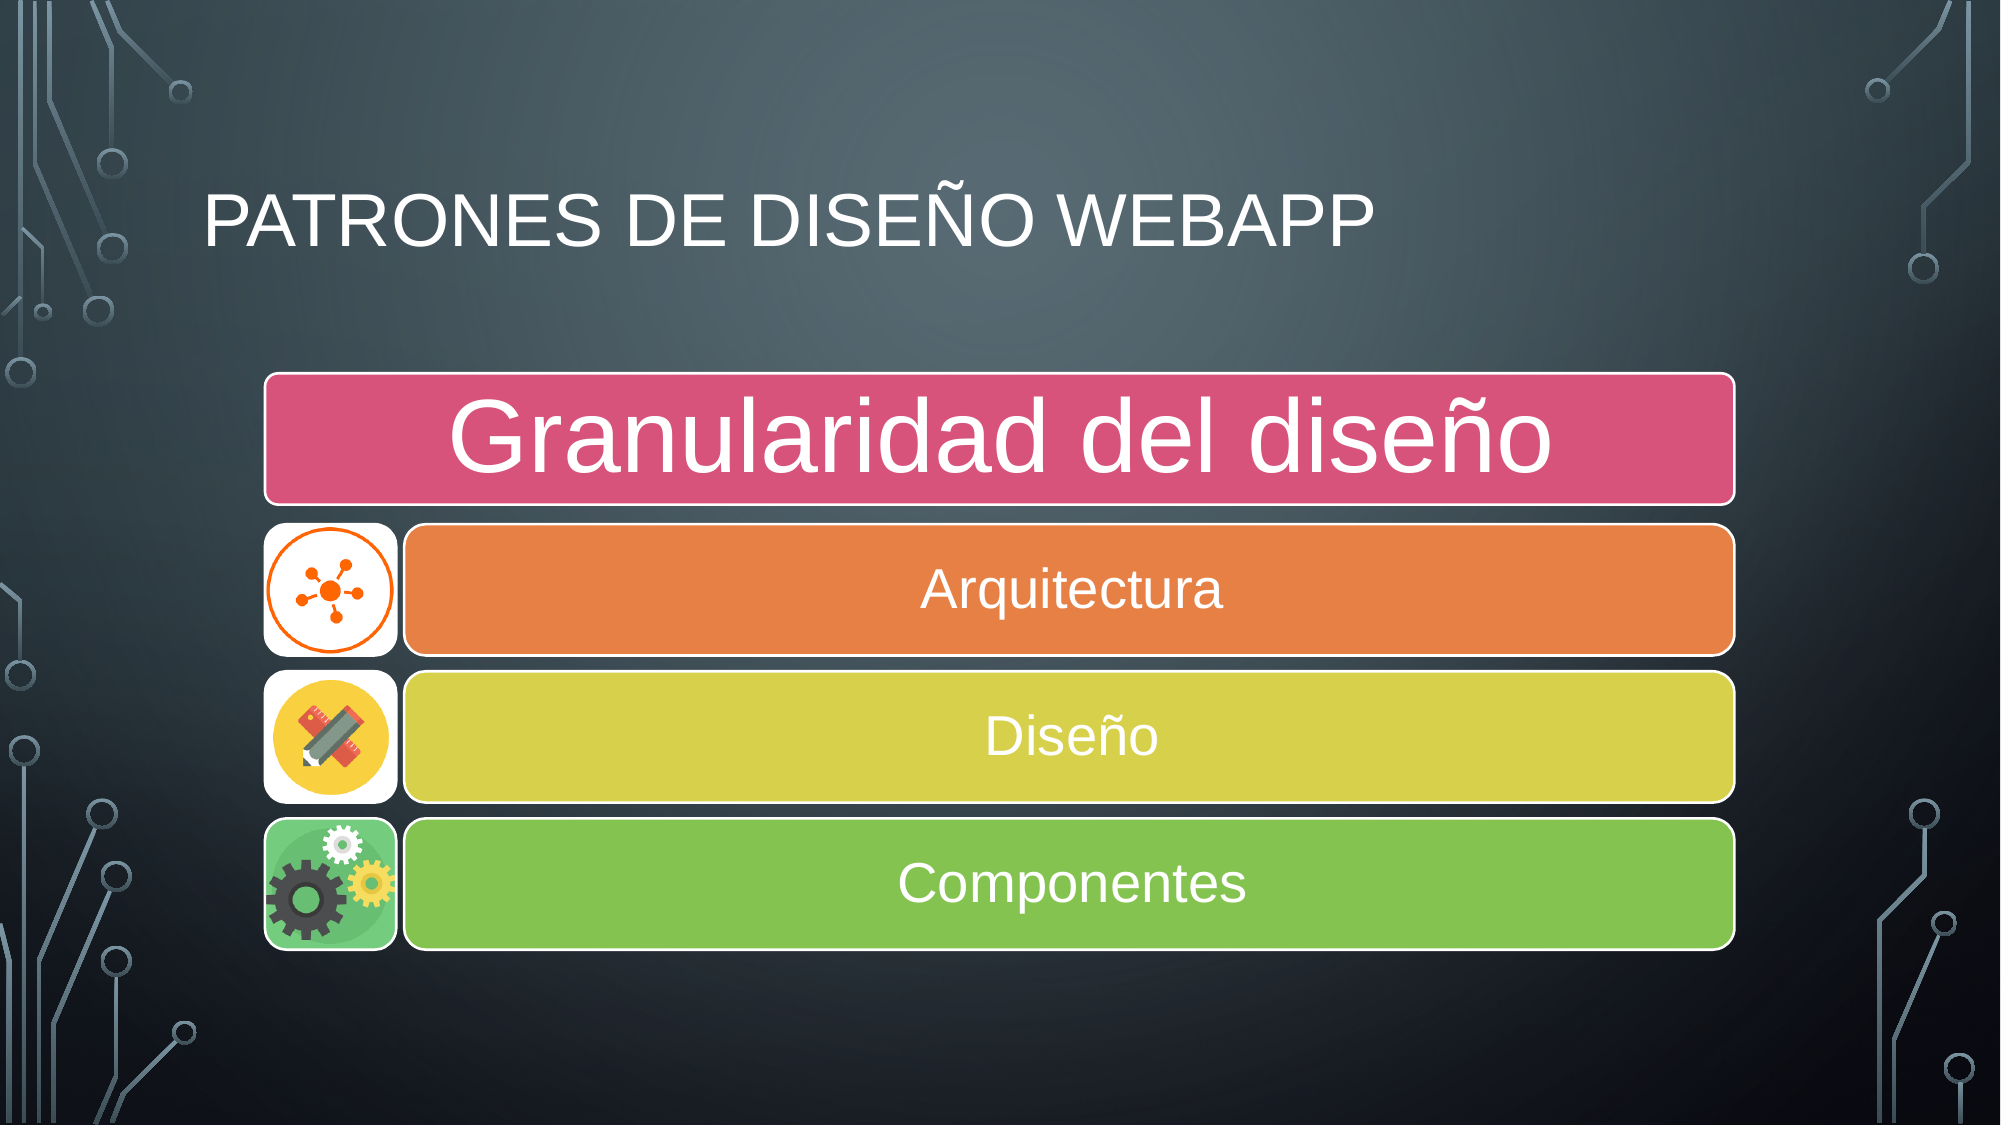

# Patrones de Diseño Webapp
Granularidad del diseño
Arquitectura
Diseño
Componentes